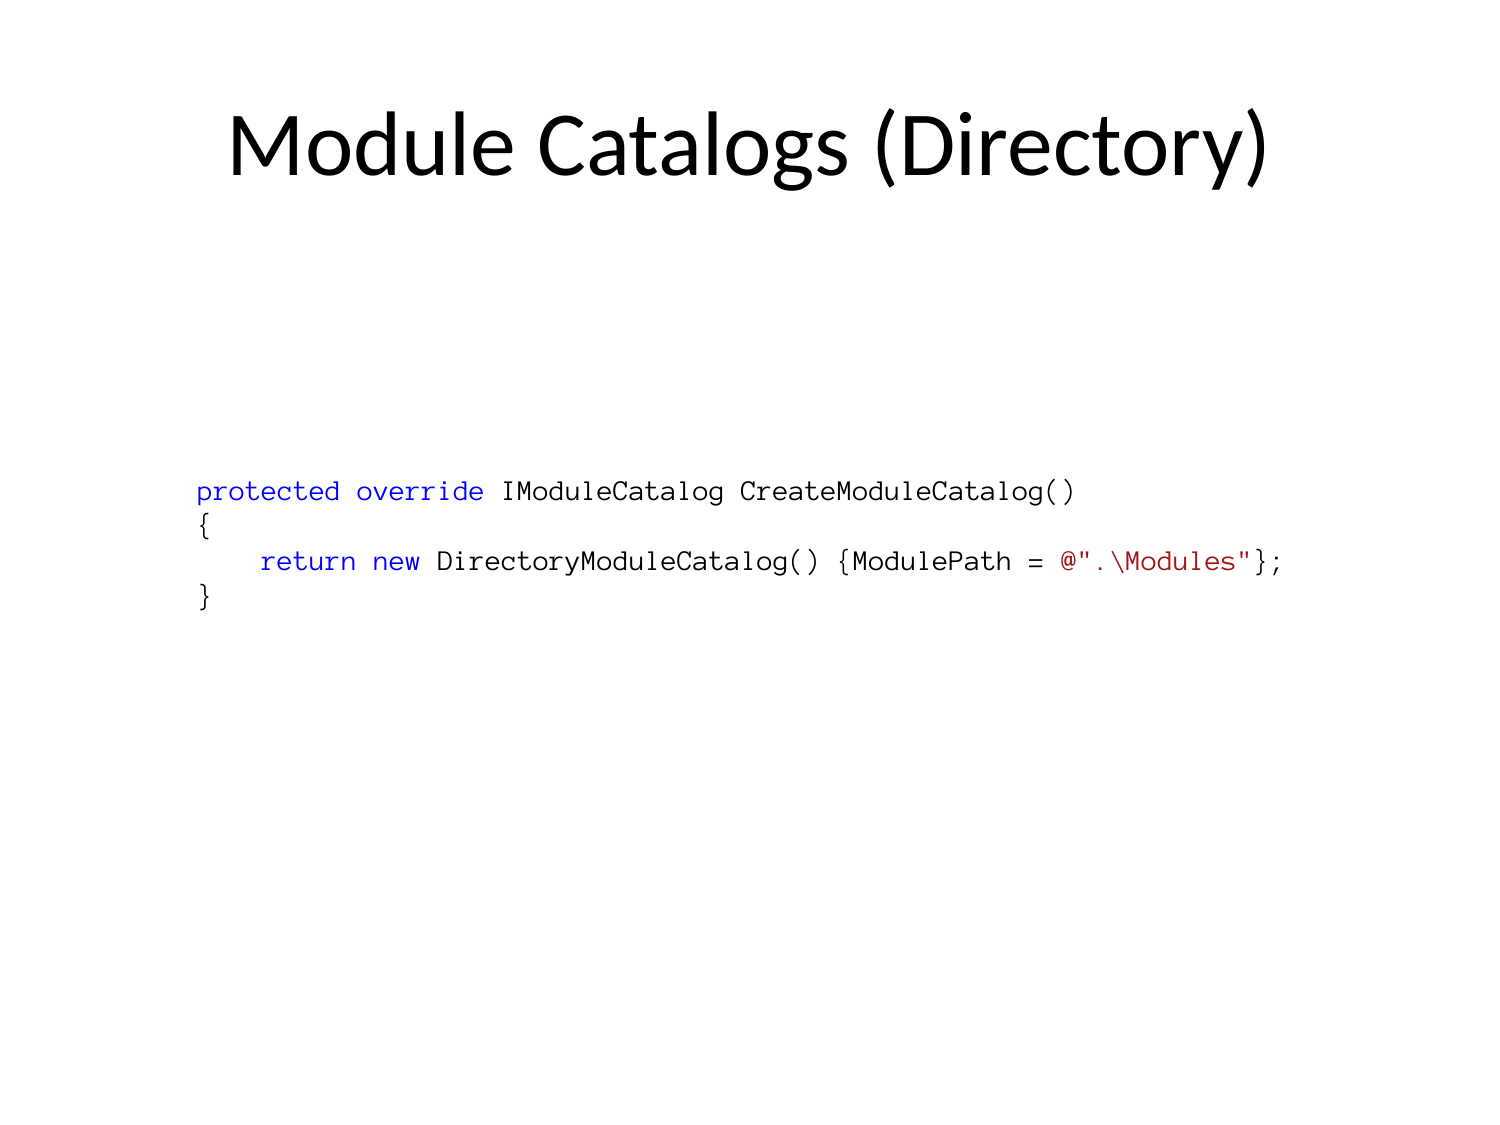

Module Catalogs (Directory)
protected override IModuleCatalog CreateModuleCatalog()
{
    return new DirectoryModuleCatalog() {ModulePath = @".\Modules"};
}